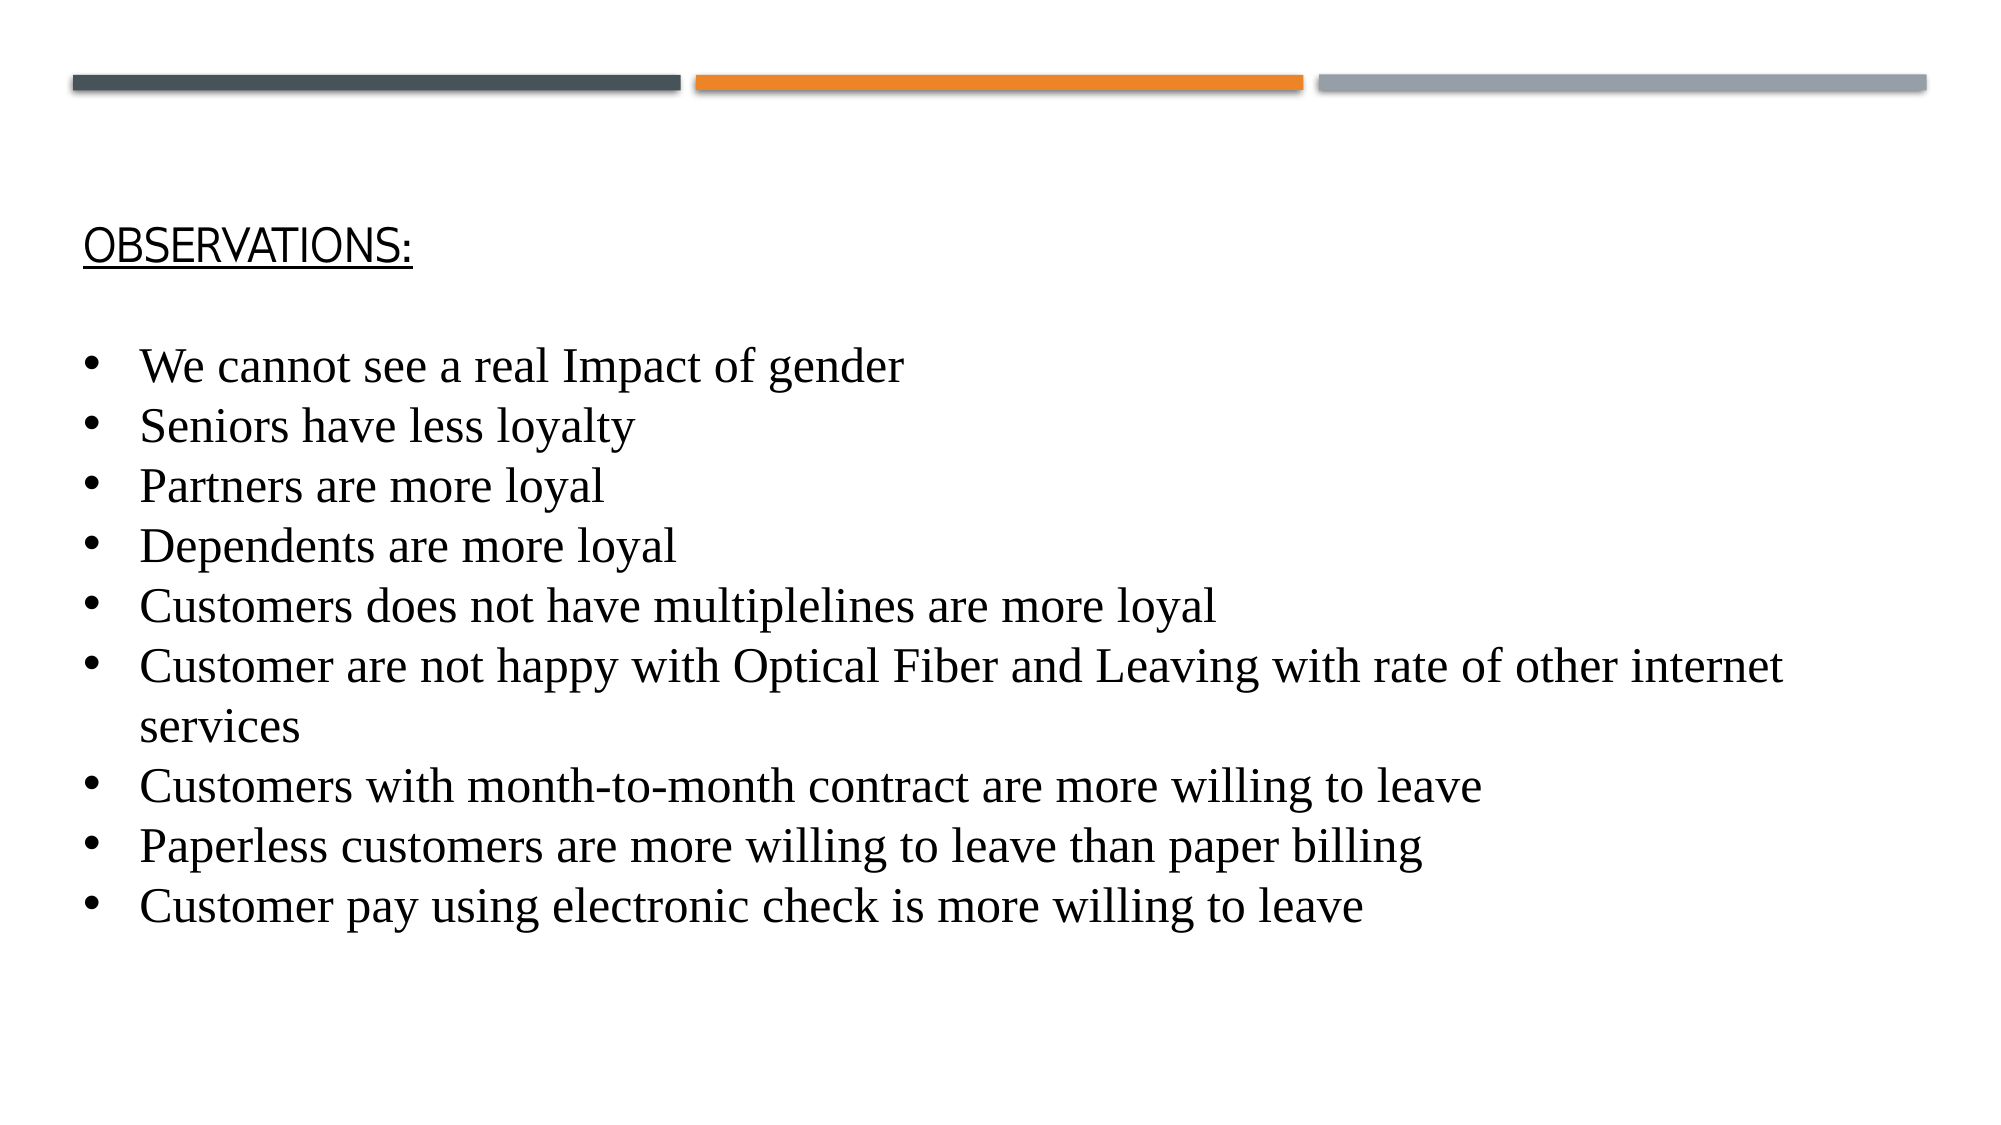

OBSERVATIONS:

We cannot see a real Impact of gender
Seniors have less loyalty
Partners are more loyal
Dependents are more loyal
Customers does not have multiplelines are more loyal
Customer are not happy with Optical Fiber and Leaving with rate of other internet services
Customers with month-to-month contract are more willing to leave
Paperless customers are more willing to leave than paper billing
Customer pay using electronic check is more willing to leave